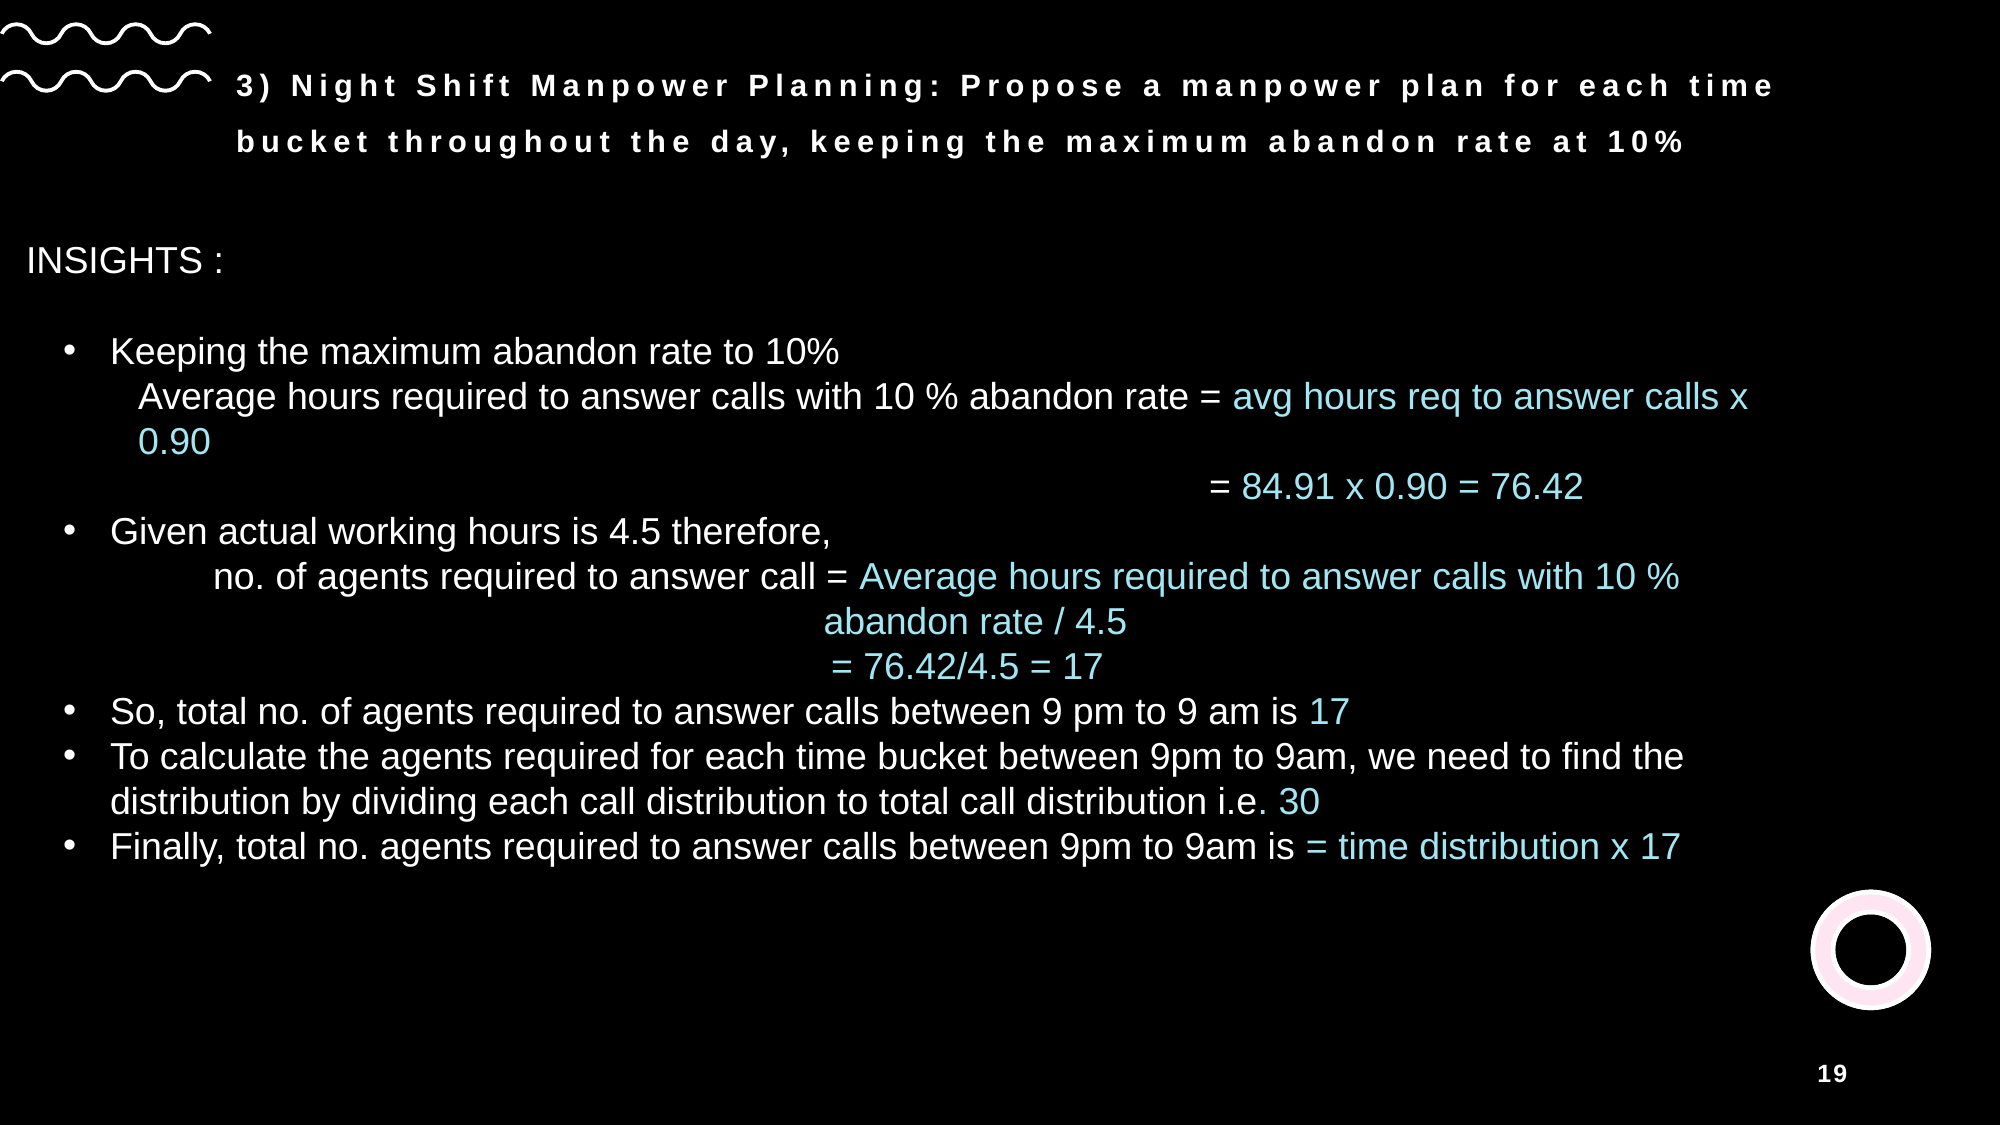

# 3) Night Shift Manpower Planning: Propose a manpower plan for each time bucket throughout the day, keeping the maximum abandon rate at 10%
INSIGHTS :
Keeping the maximum abandon rate to 10%
Average hours required to answer calls with 10 % abandon rate = avg hours req to answer calls x 0.90
							  = 84.91 x 0.90 = 76.42
Given actual working hours is 4.5 therefore,
	no. of agents required to answer call = Average hours required to answer calls with 10 % 						 abandon rate / 4.5
				                = 76.42/4.5 = 17
So, total no. of agents required to answer calls between 9 pm to 9 am is 17
To calculate the agents required for each time bucket between 9pm to 9am, we need to find the distribution by dividing each call distribution to total call distribution i.e. 30
Finally, total no. agents required to answer calls between 9pm to 9am is = time distribution x 17
19